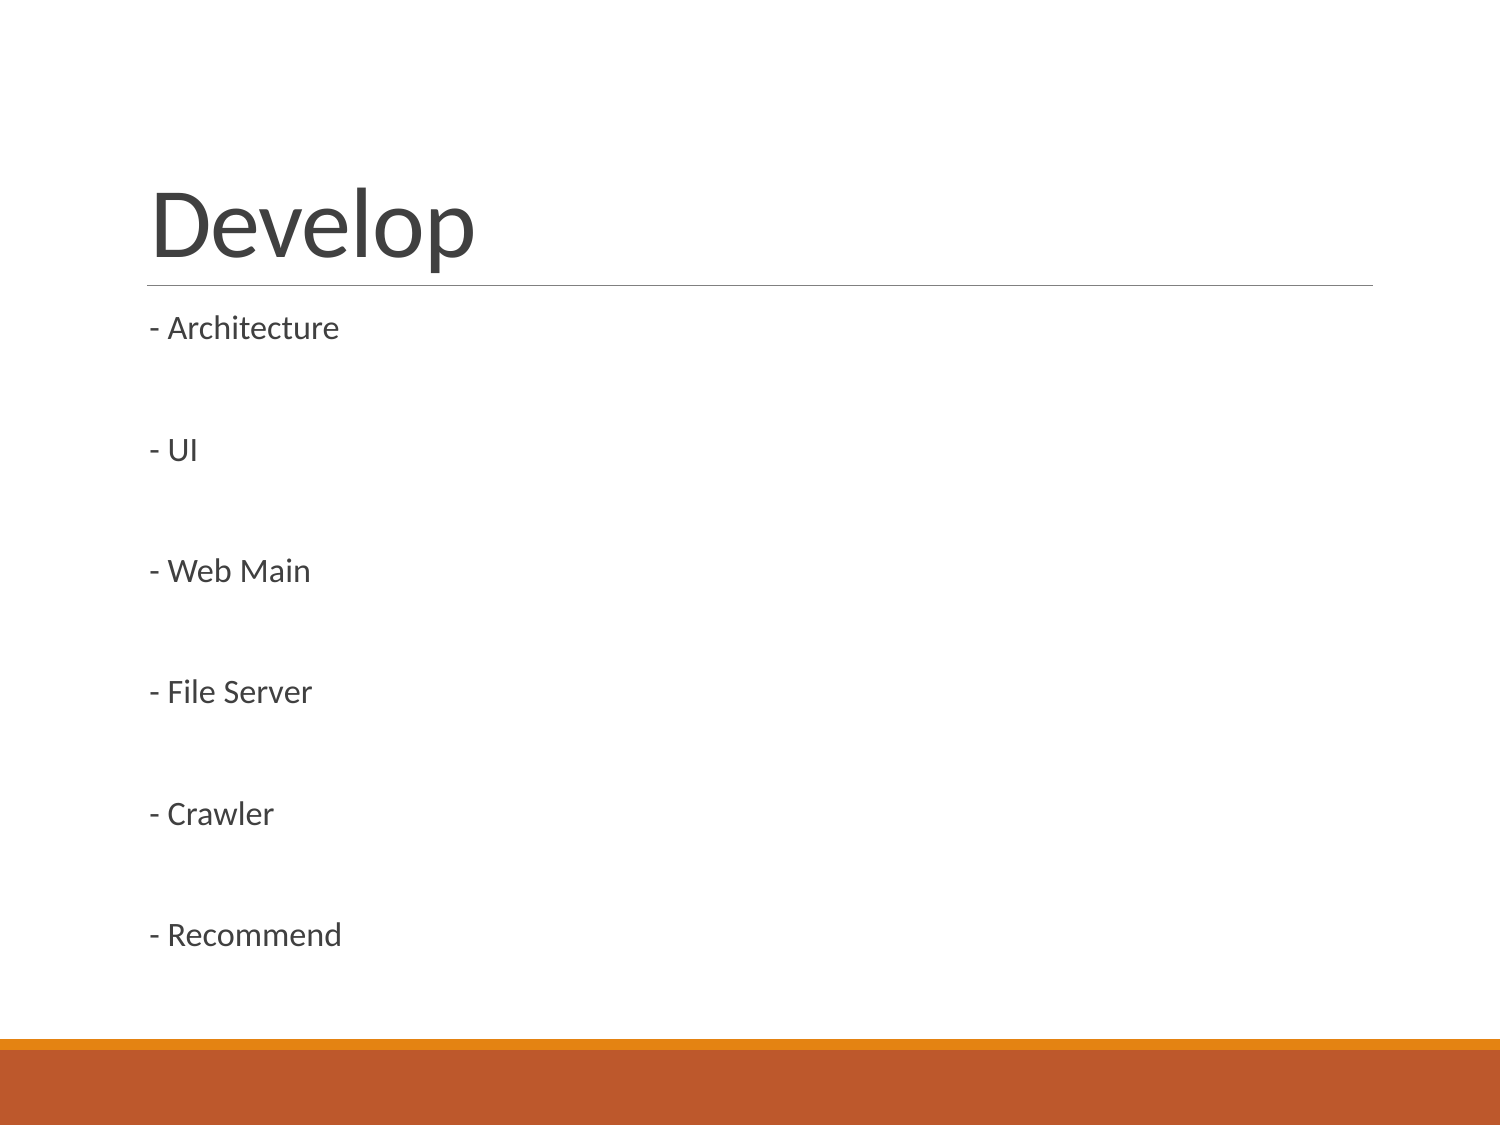

# Develop
- Architecture

- UI

- Web Main

- File Server

- Crawler

- Recommend